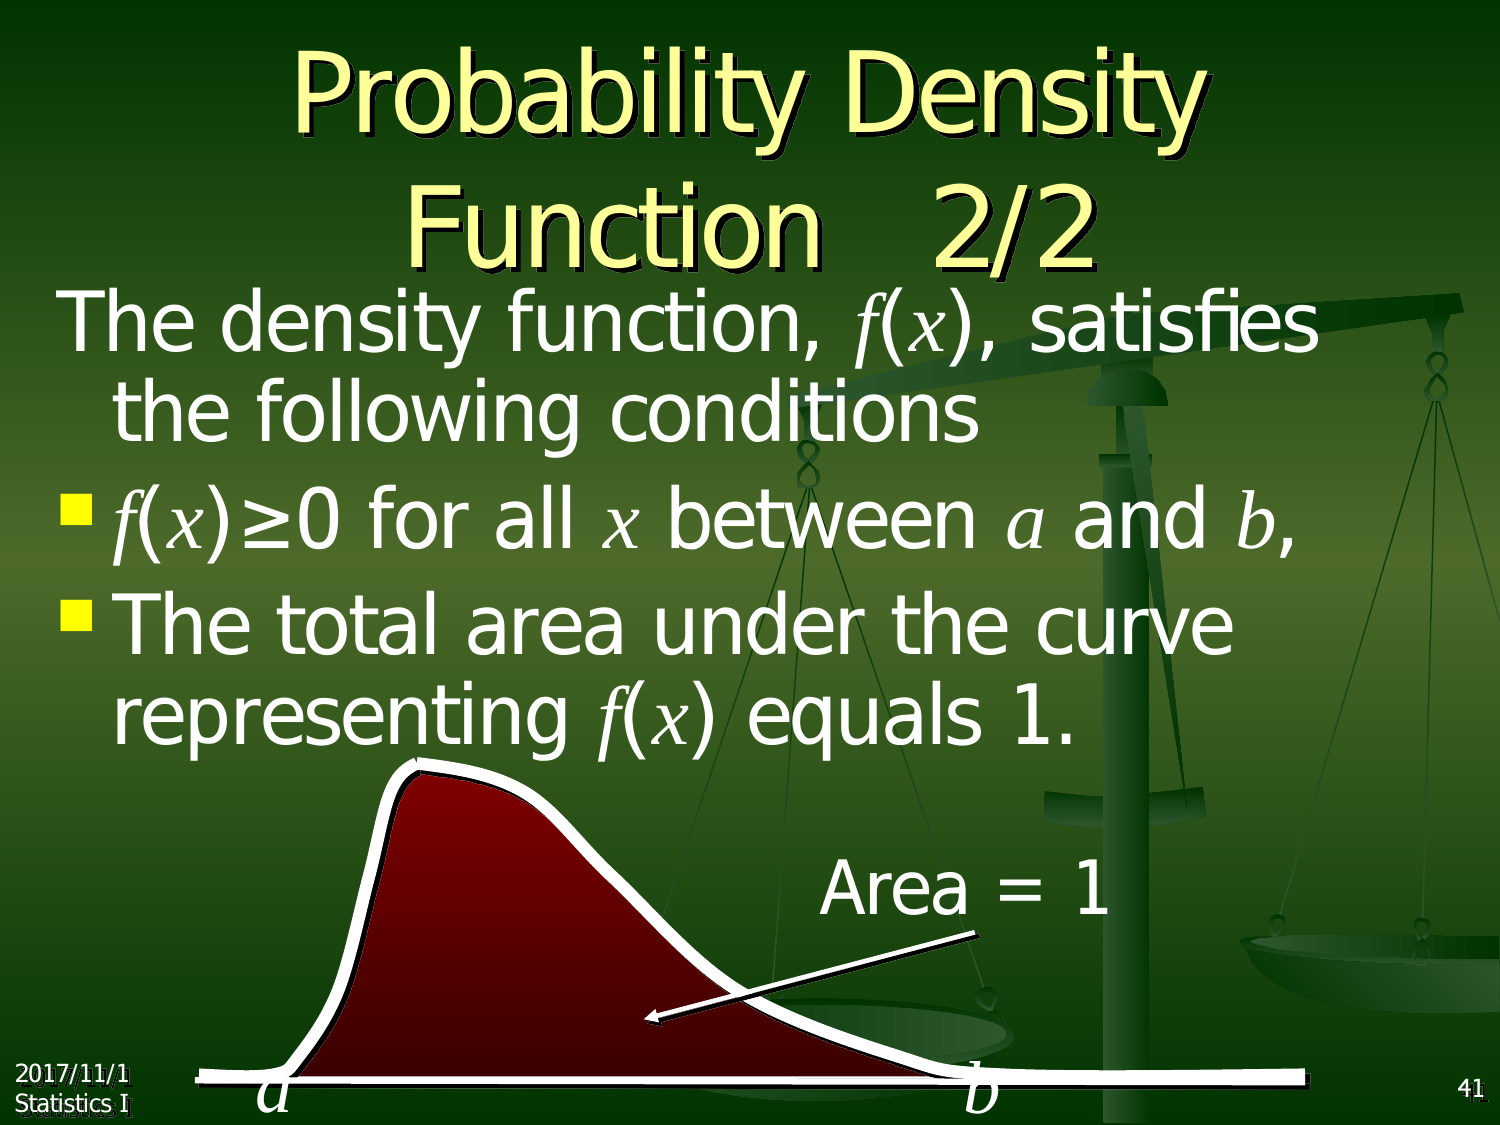

# Probability Density Function   2/2
The density function, f(x), satisfies the following conditions
f(x)≥0 for all x between a and b,
The total area under the curve representing f(x) equals 1.

Area = 1

a
b
2017/11/1
Statistics I
41